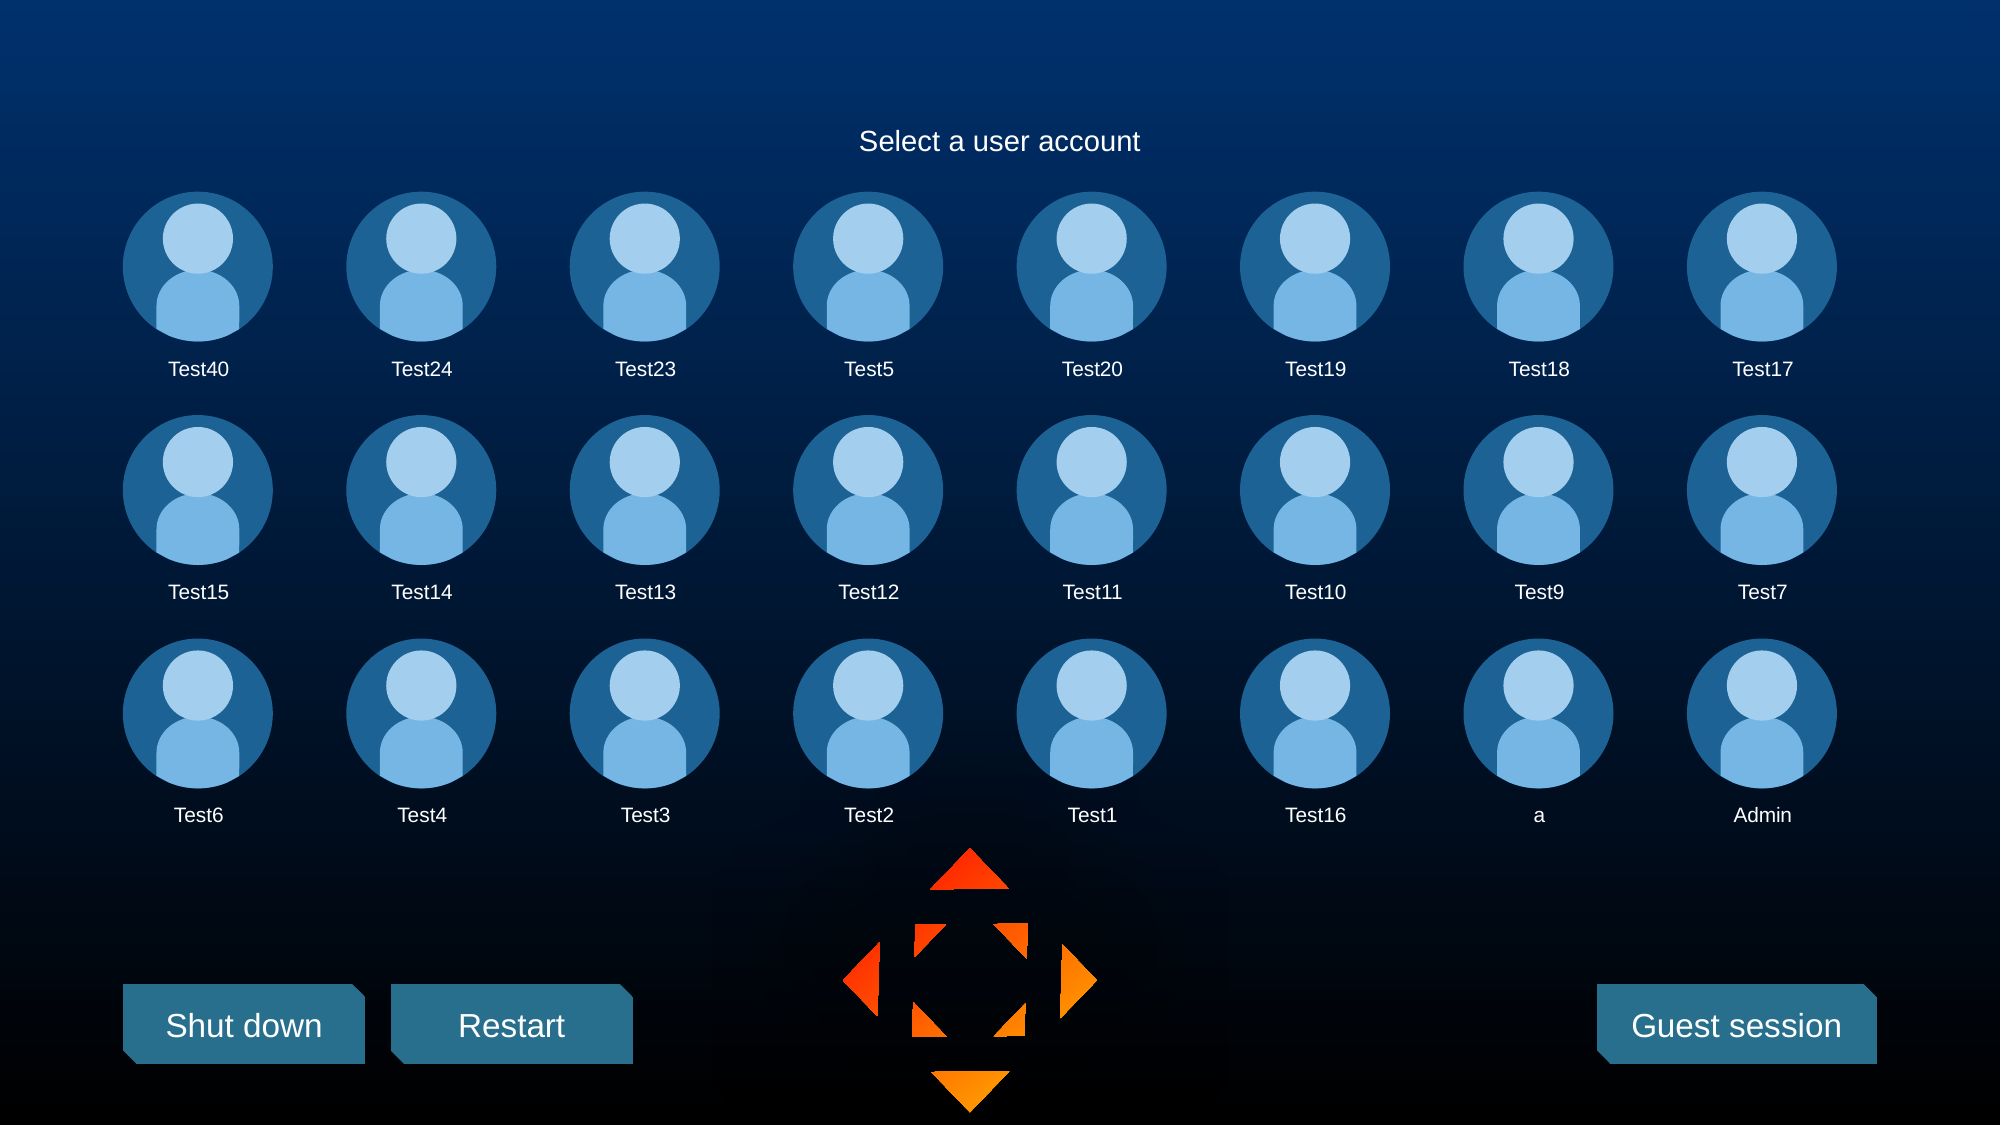

25
Select a user account

Test40
Test24
Test23
Test5
Test20
Test19
Test18
Test17
User

Test15
Test14
Test13
Test12
Test11
Test10
Test9
Test7

Test6
Test4
Test3
Test2
Test1
Test16
a
Admin

Restart
Guest session
Shut down